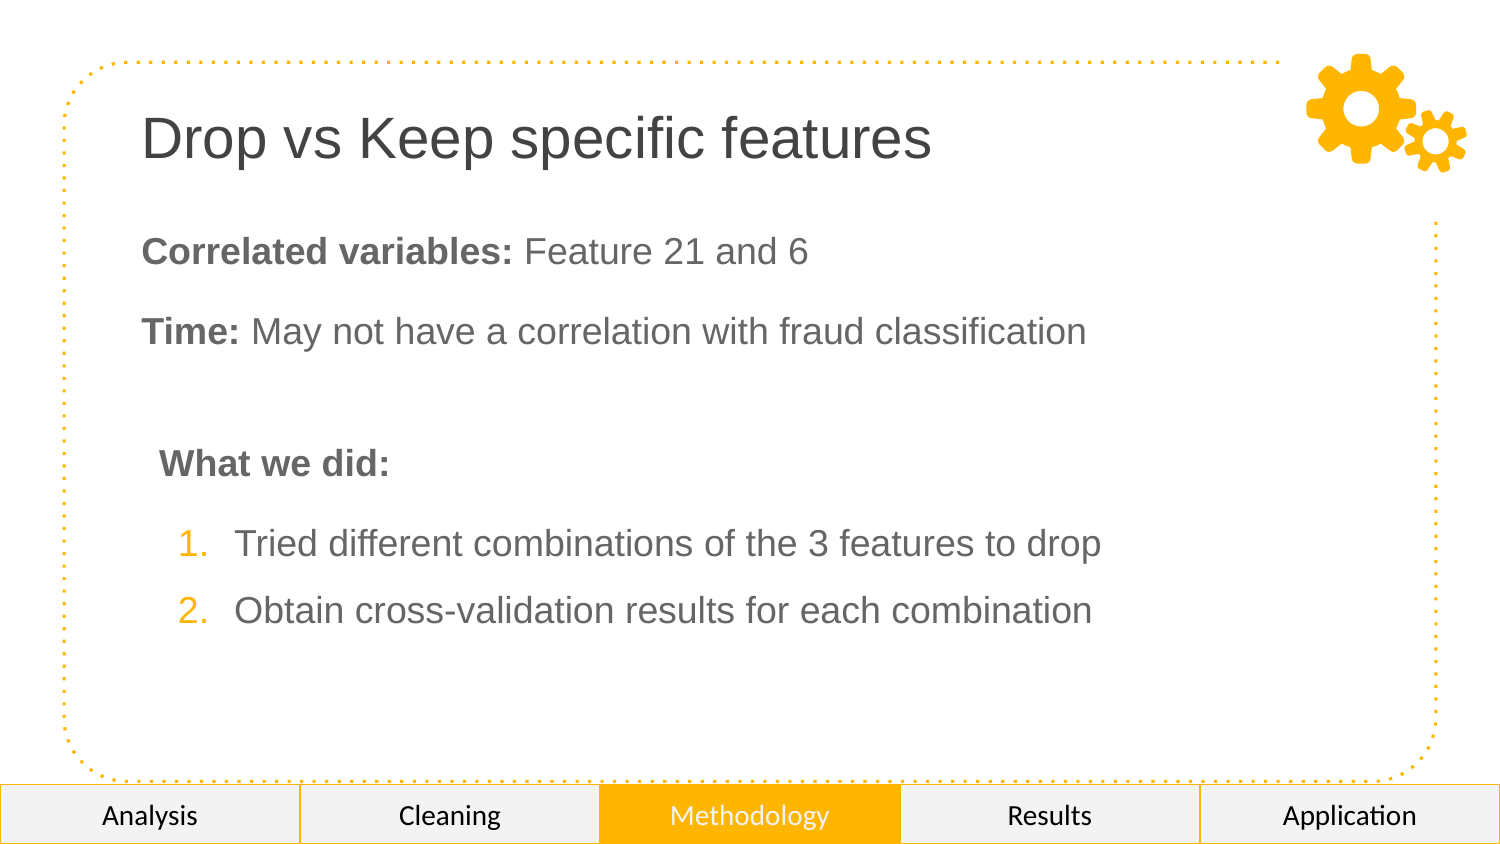

# Drop vs Keep specific features
Correlated variables: Feature 21 and 6
Time: May not have a correlation with fraud classification

What we did:
Tried different combinations of the 3 features to drop
Obtain cross-validation results for each combination
As such, we concluded that undersampling would be a better option as it is more accurate in predicting fraudulent transactions, albeit at the cost of a higher false positive rate.
Analysis
Analysis
Cleaning
Cleaning
Methodology
Methodology
Results
Results
Application
Application